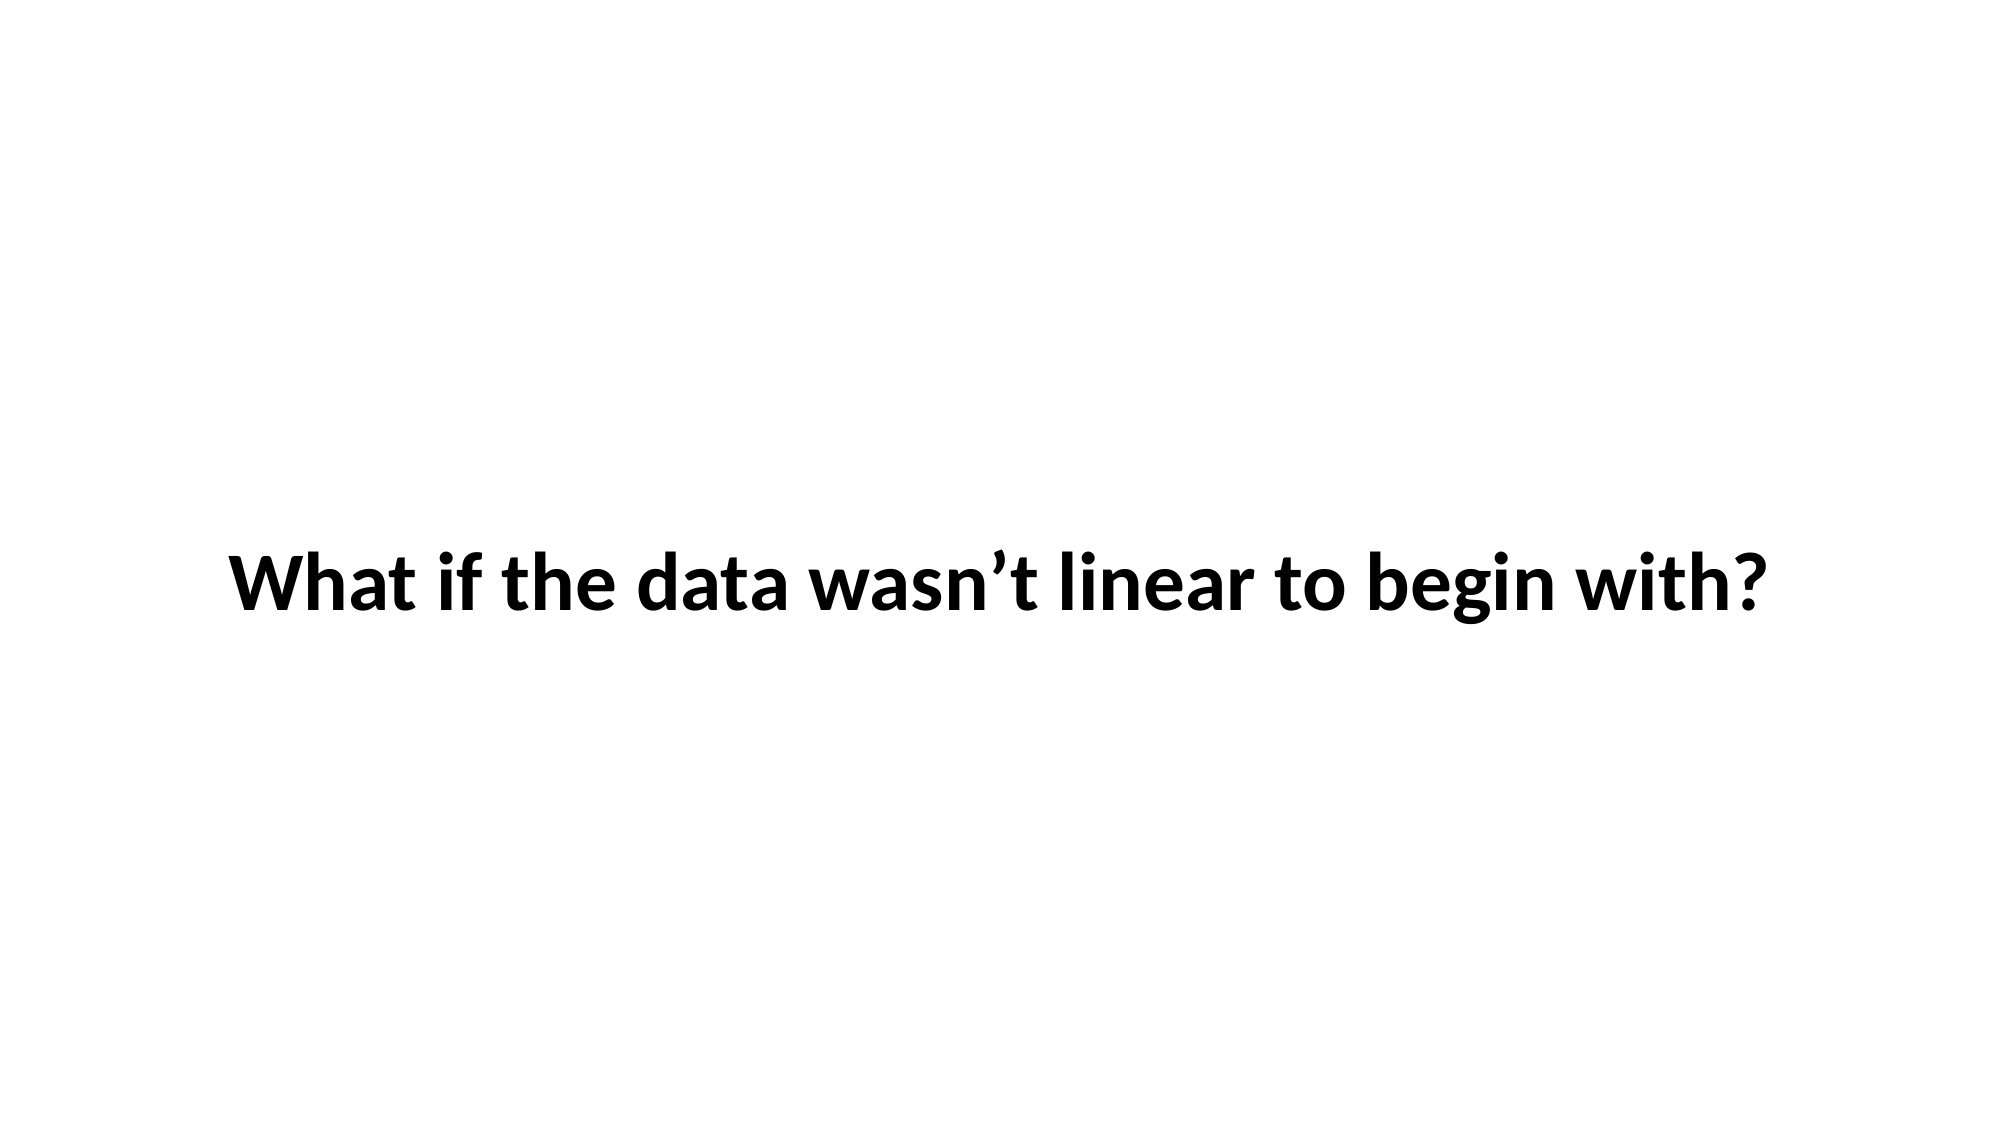

What if the data wasn’t linear to begin with?